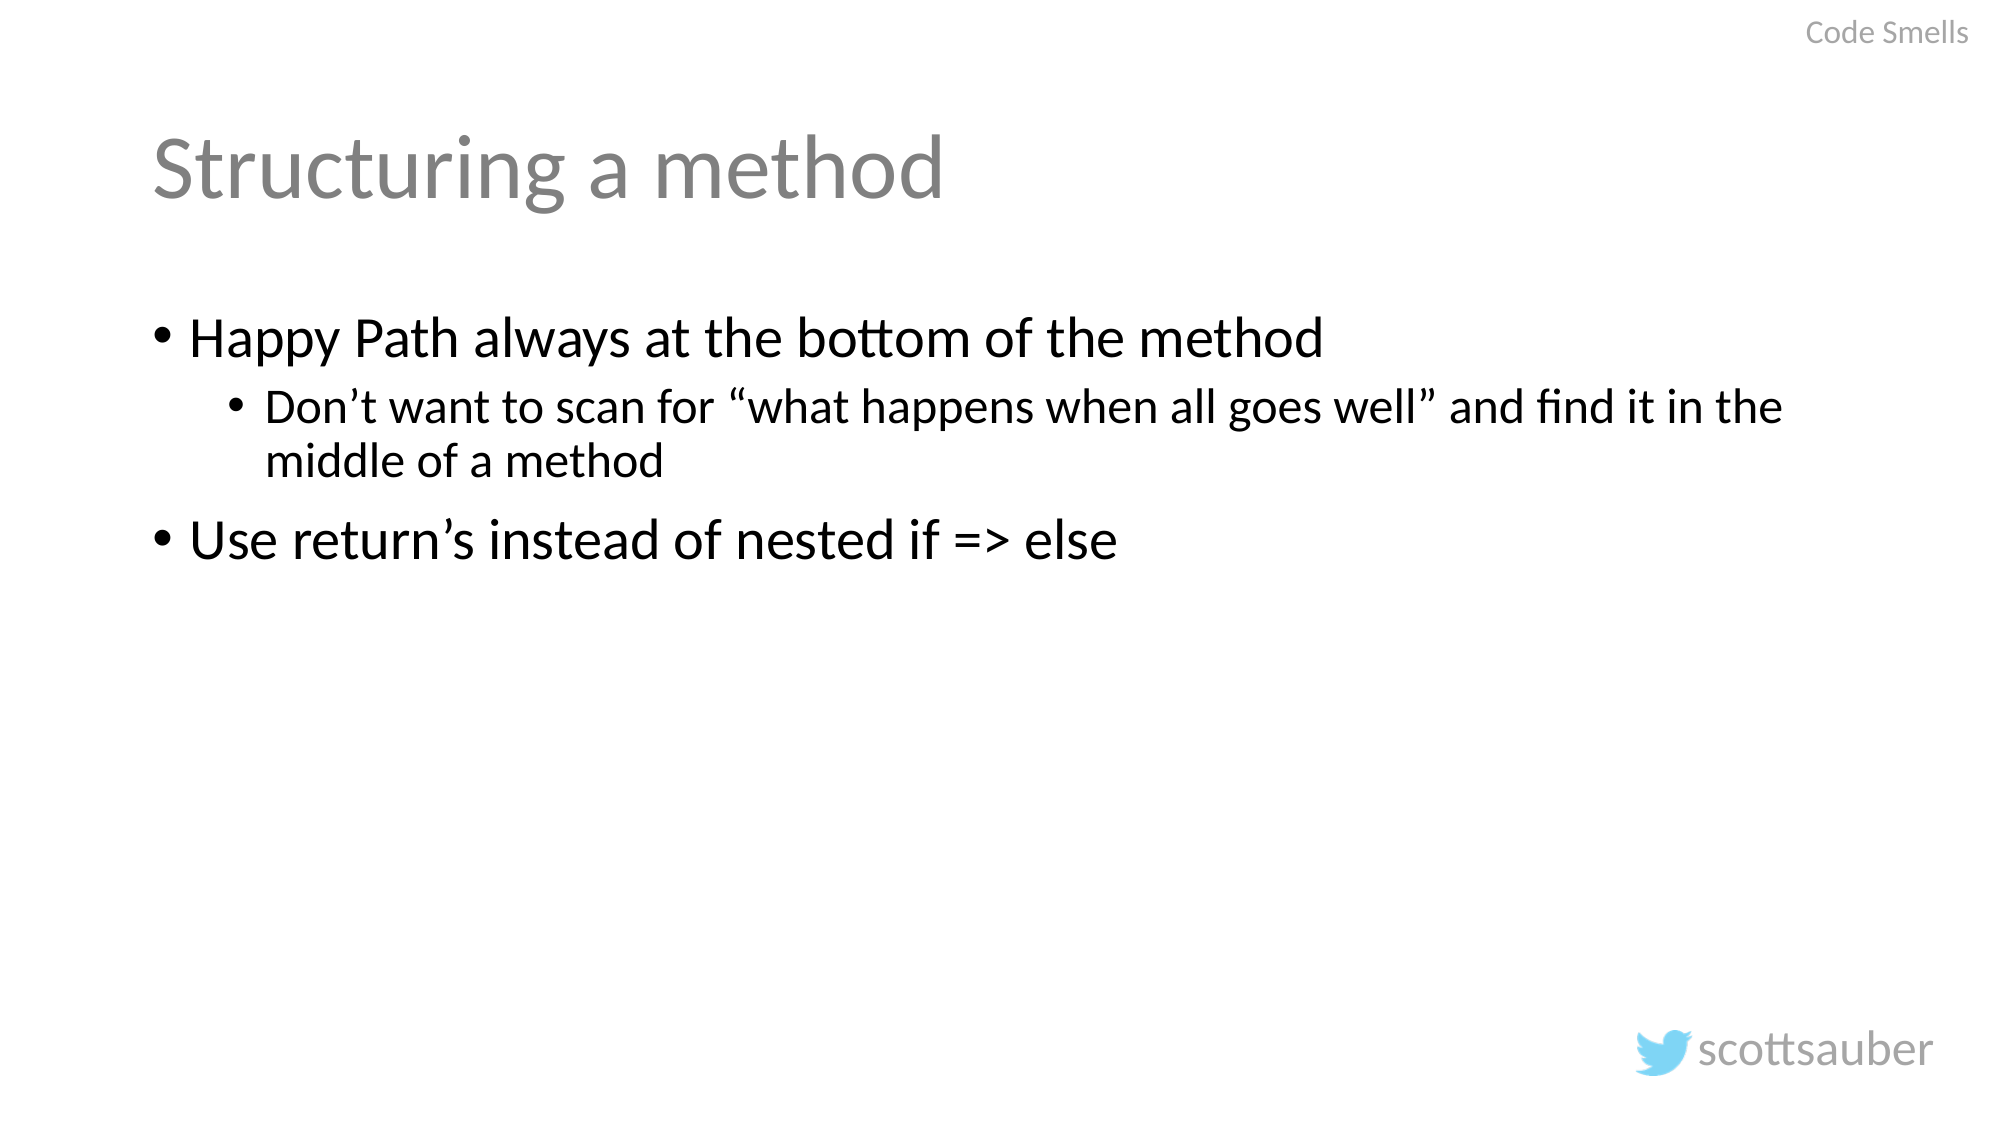

Code Smells
# Structuring a method
Happy Path always at the bottom of the method
Don’t want to scan for “what happens when all goes well” and find it in the middle of a method
Use return’s instead of nested if => else
scottsauber